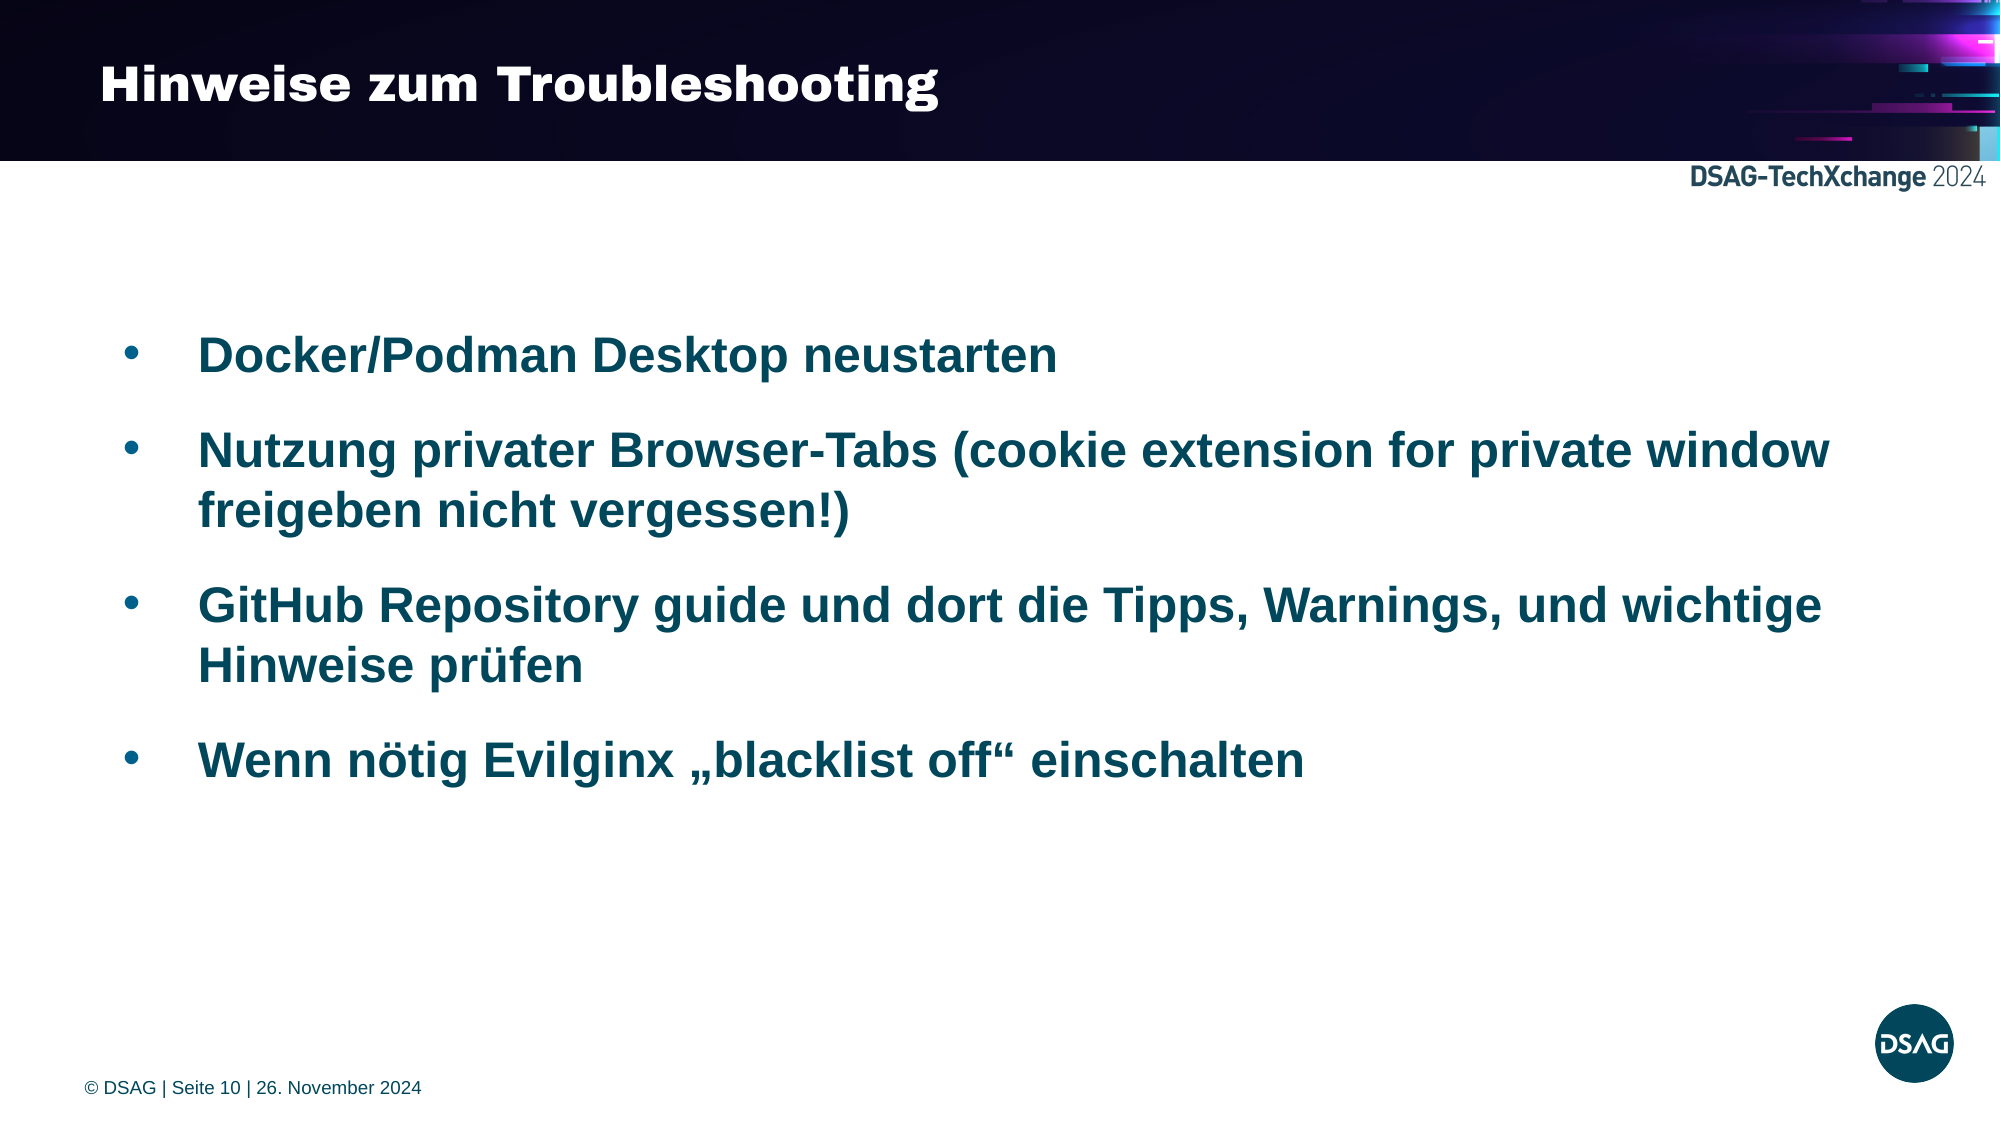

Hinweise zum Troubleshooting

Docker/Podman Desktop neustarten
Nutzung privater Browser-Tabs (cookie extension for private window freigeben nicht vergessen!)
GitHub Repository guide und dort die Tipps, Warnings, und wichtige Hinweise prüfen
Wenn nötig Evilginx „blacklist off“ einschalten